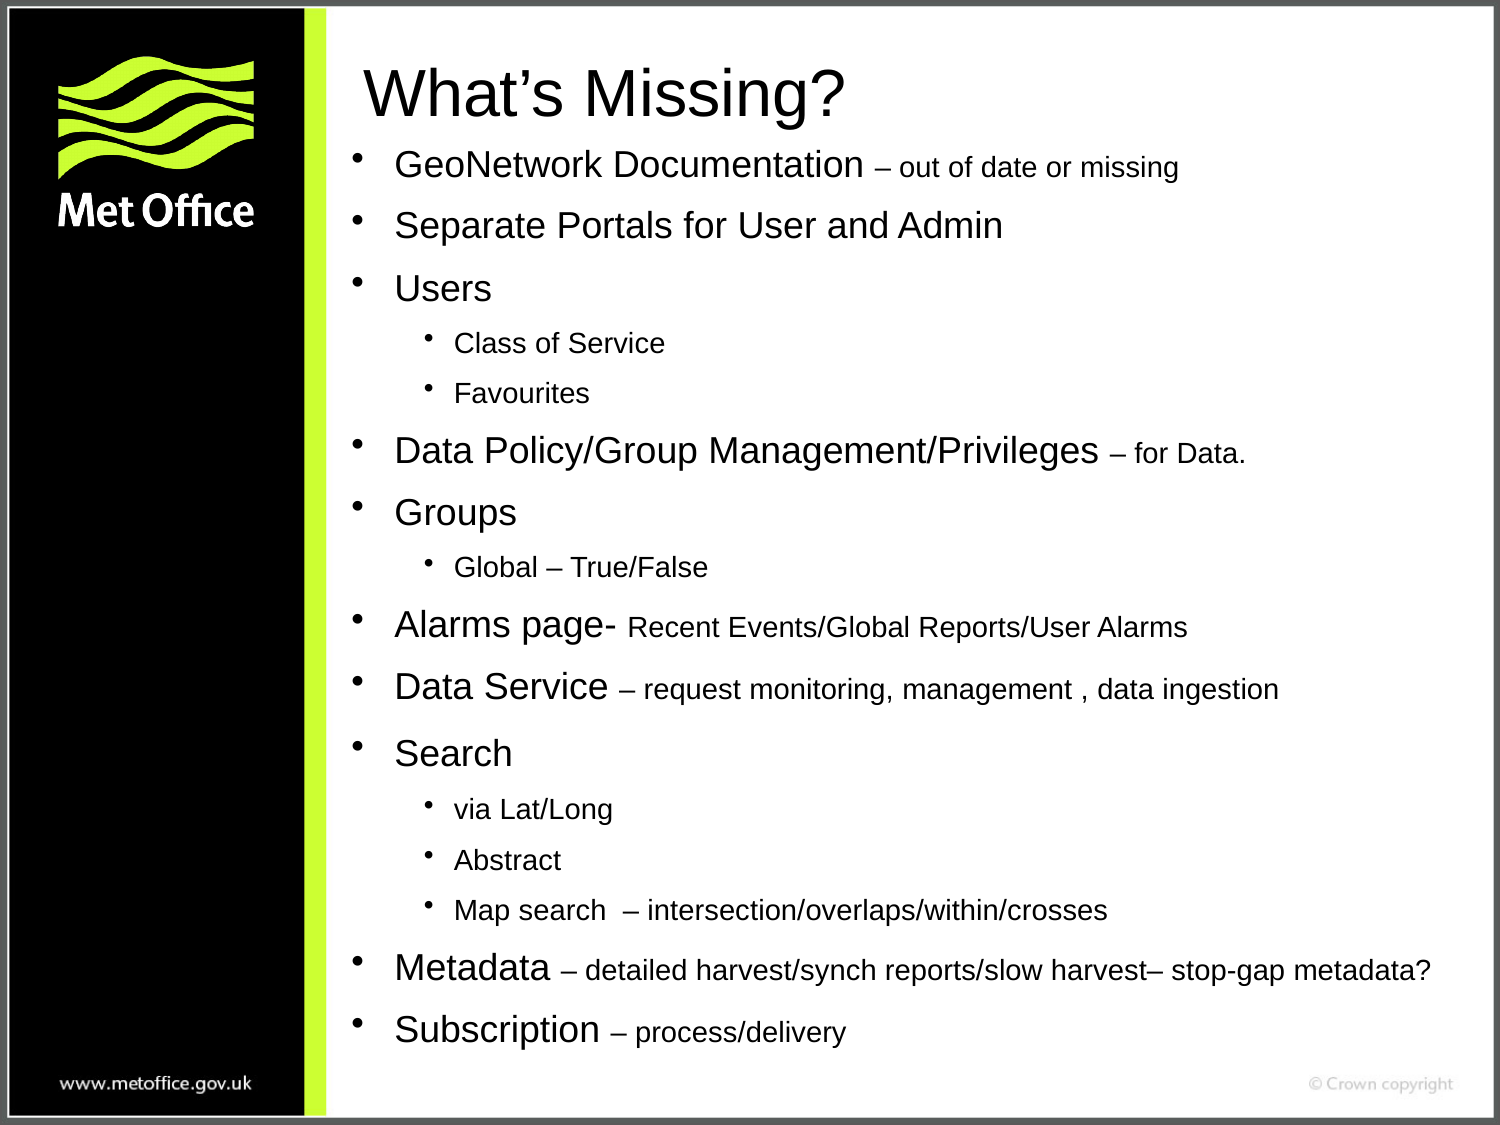

# What’s Missing?
GeoNetwork Documentation – out of date or missing
Separate Portals for User and Admin
Users
Class of Service
Favourites
Data Policy/Group Management/Privileges – for Data.
Groups
Global – True/False
Alarms page- Recent Events/Global Reports/User Alarms
Data Service – request monitoring, management , data ingestion
Search
via Lat/Long
Abstract
Map search  – intersection/overlaps/within/crosses
Metadata – detailed harvest/synch reports/slow harvest– stop-gap metadata?
Subscription – process/delivery